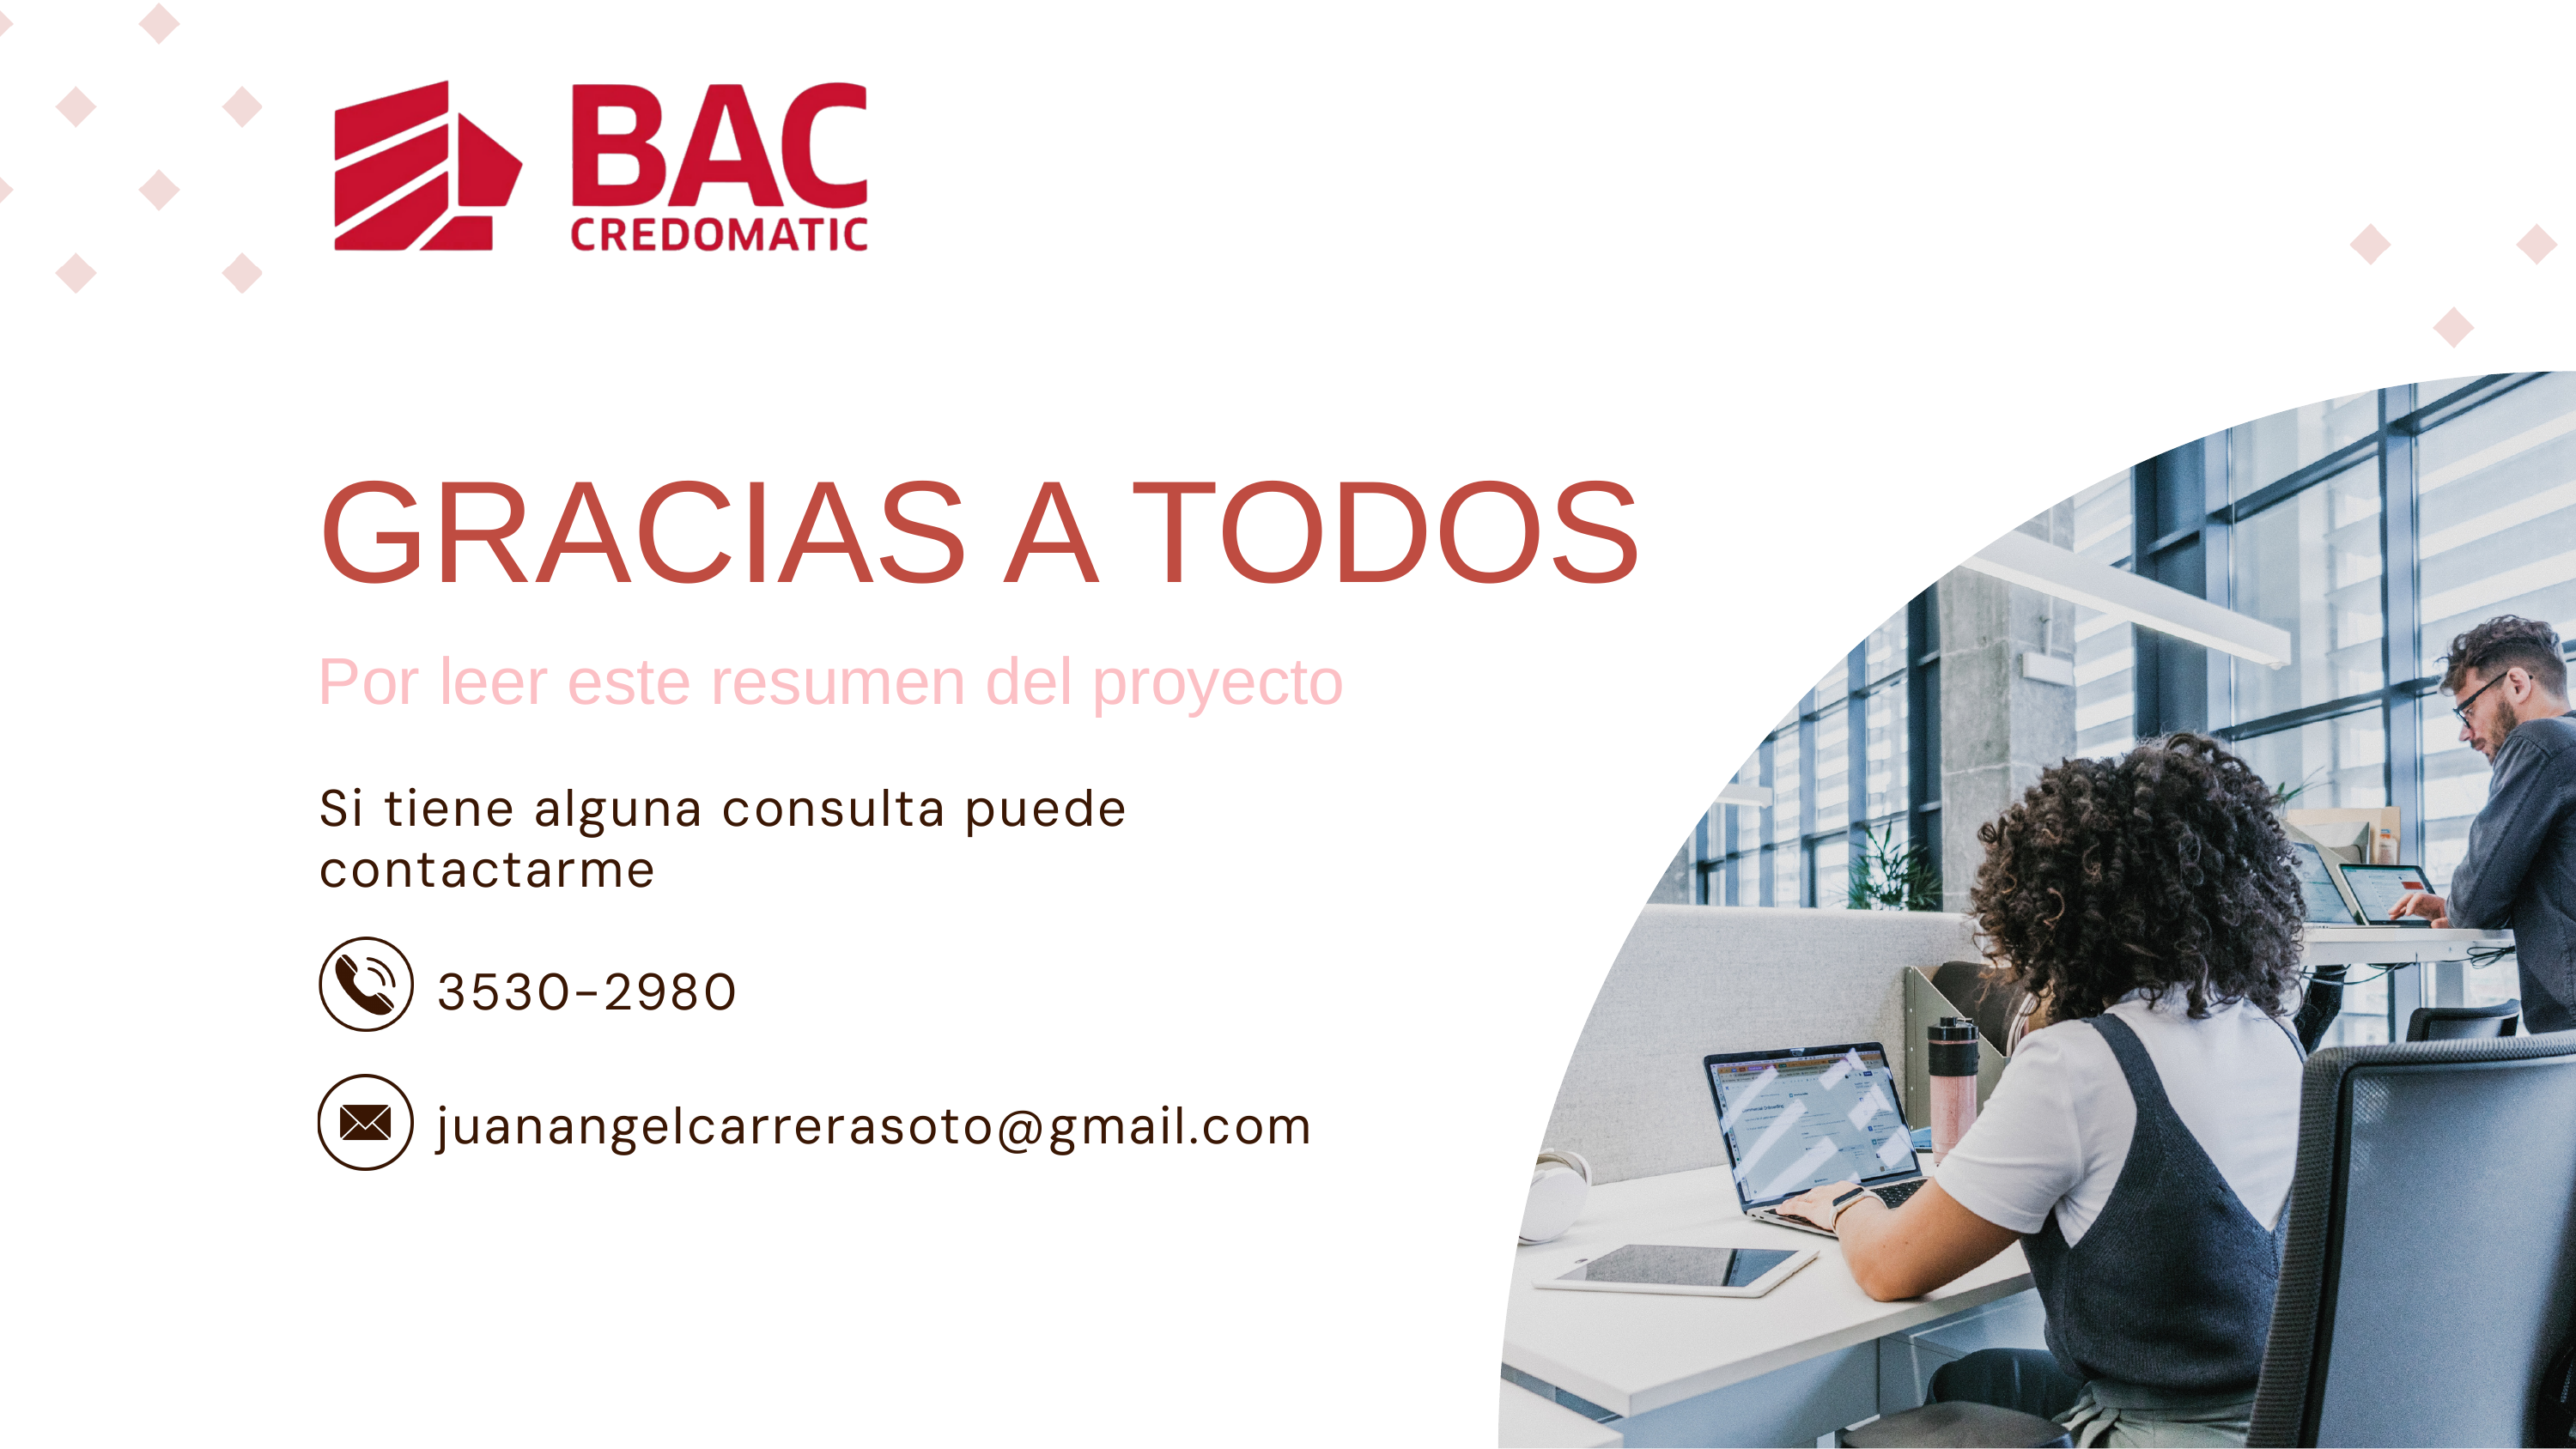

GRACIAS A TODOS
Por leer este resumen del proyecto
Si tiene alguna consulta puede contactarme

3530-2980

juanangelcarrerasoto@gmail.com